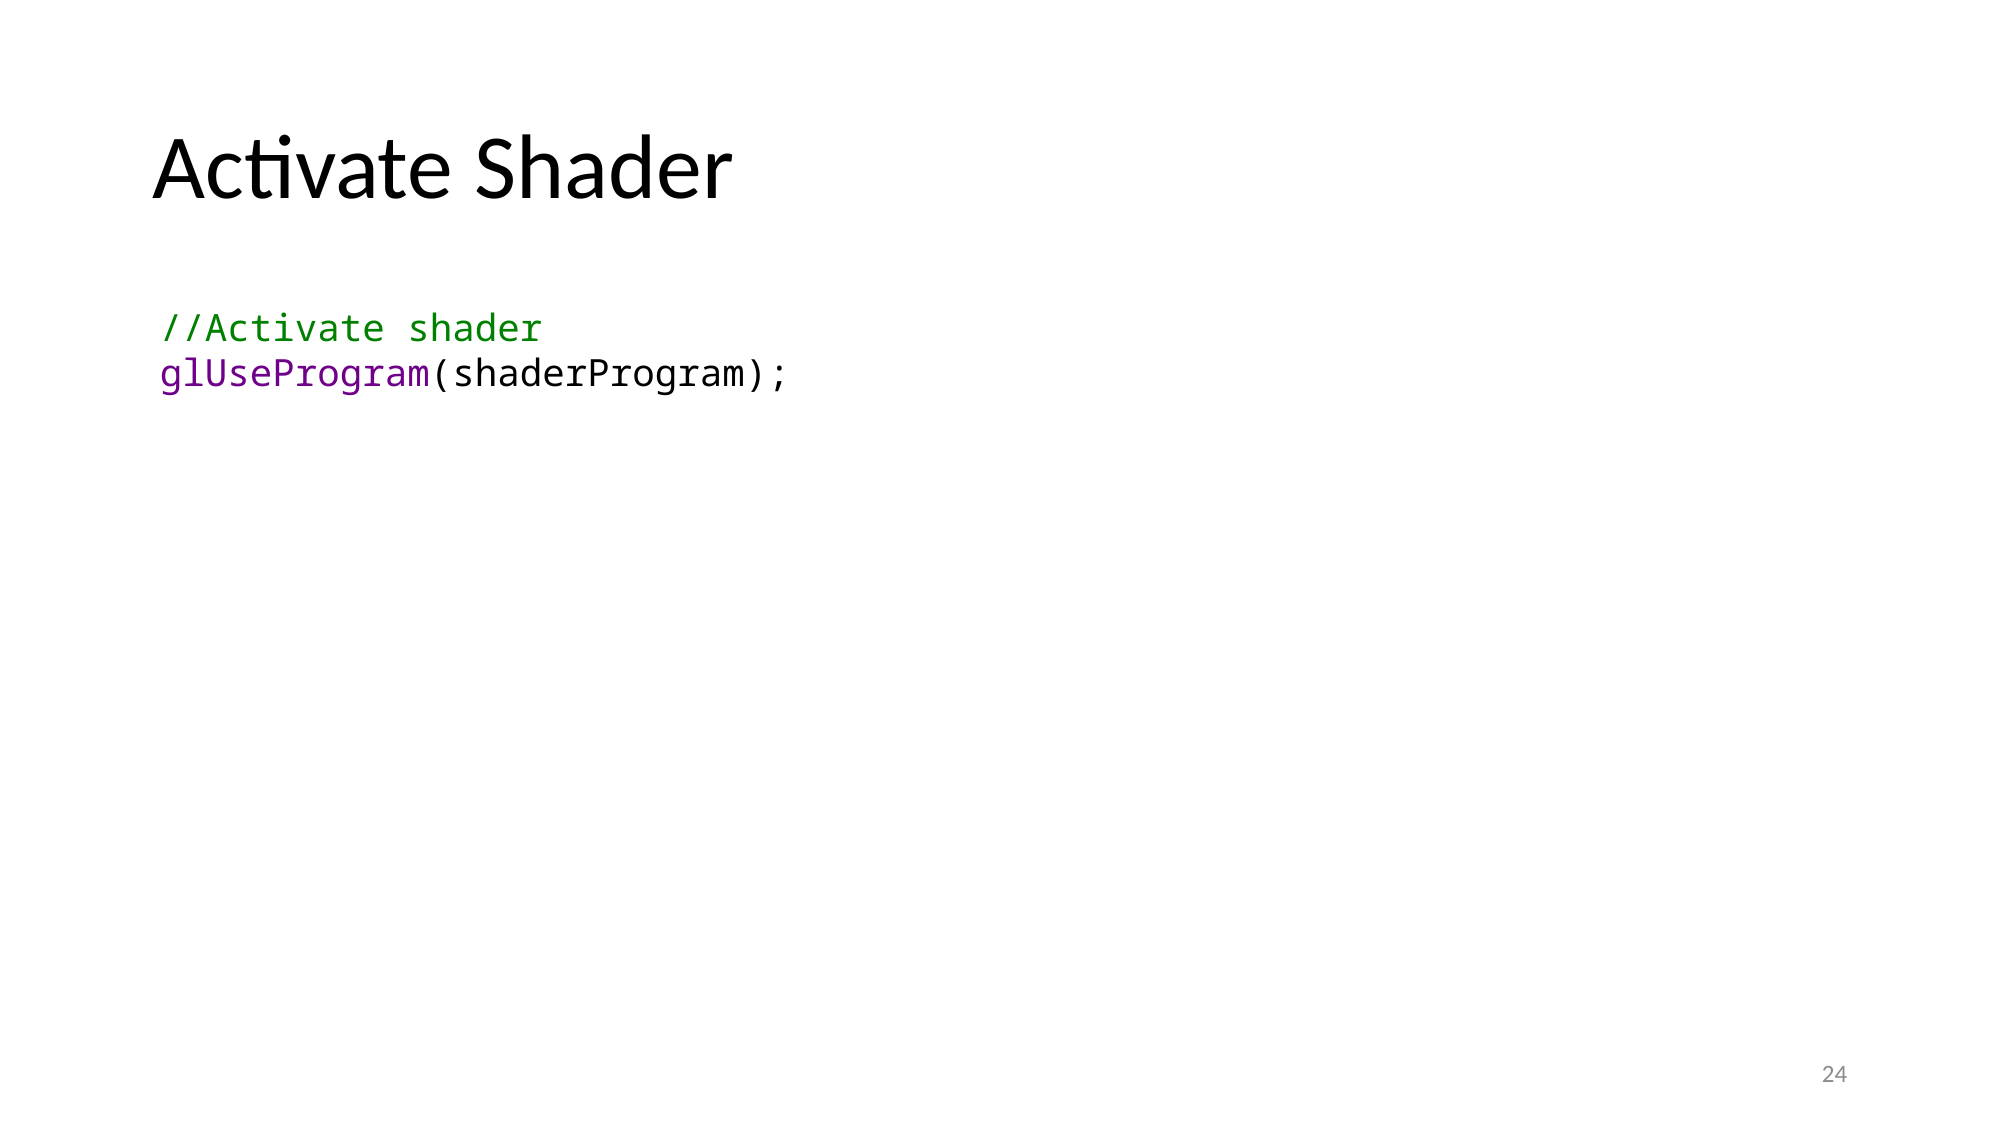

# Activate Shader
//Activate shader
glUseProgram(shaderProgram);
24